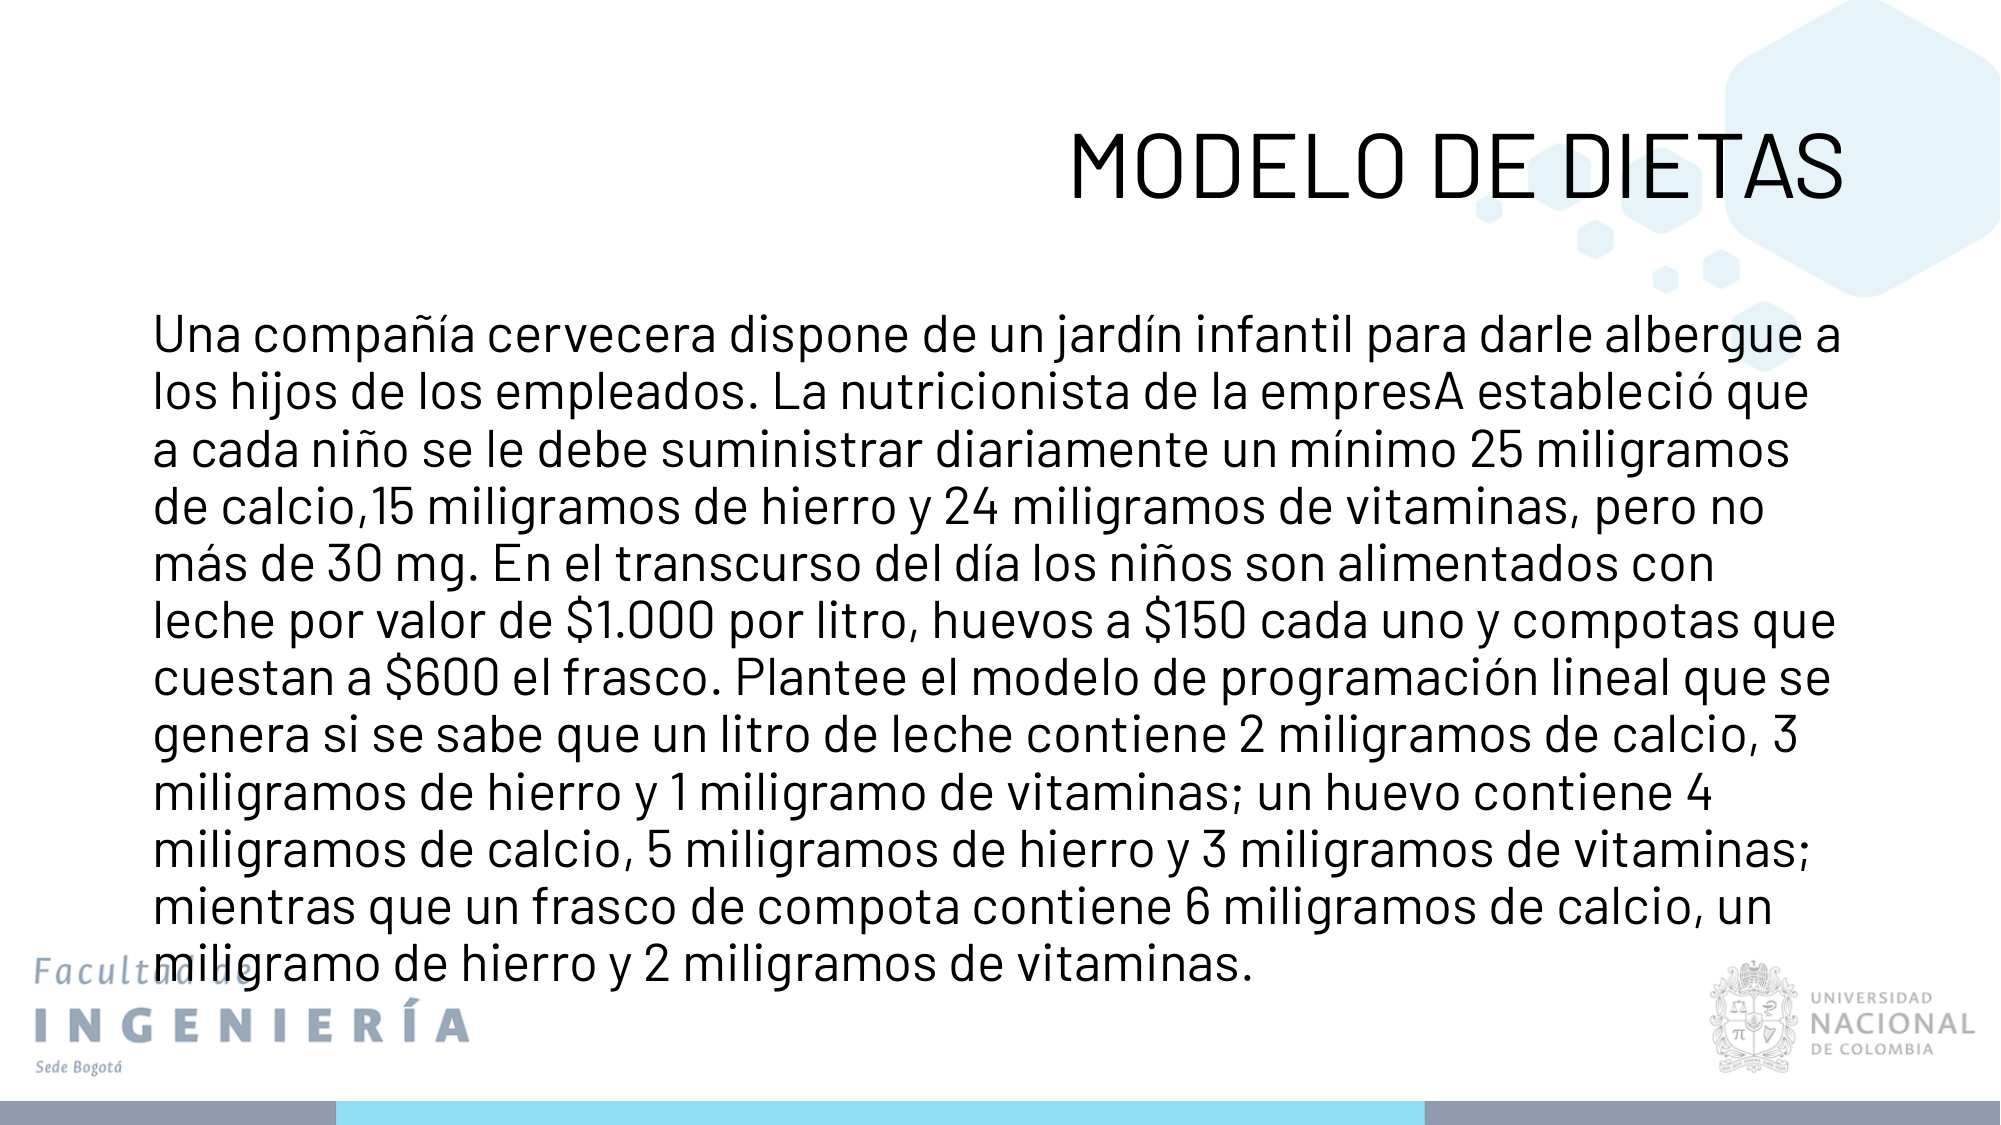

# MODELO DE DIETAS
Una compañía cervecera dispone de un jardín infantil para darle albergue a los hijos de los empleados. La nutricionista de la empresA estableció que a cada niño se le debe suministrar diariamente un mínimo 25 miligramos de calcio,15 miligramos de hierro y 24 miligramos de vitaminas, pero no más de 30 mg. En el transcurso del día los niños son alimentados con leche por valor de $1.000 por litro, huevos a $150 cada uno y compotas que cuestan a $600 el frasco. Plantee el modelo de programación lineal que se genera si se sabe que un litro de leche contiene 2 miligramos de calcio, 3 miligramos de hierro y 1 miligramo de vitaminas; un huevo contiene 4 miligramos de calcio, 5 miligramos de hierro y 3 miligramos de vitaminas; mientras que un frasco de compota contiene 6 miligramos de calcio, un miligramo de hierro y 2 miligramos de vitaminas.